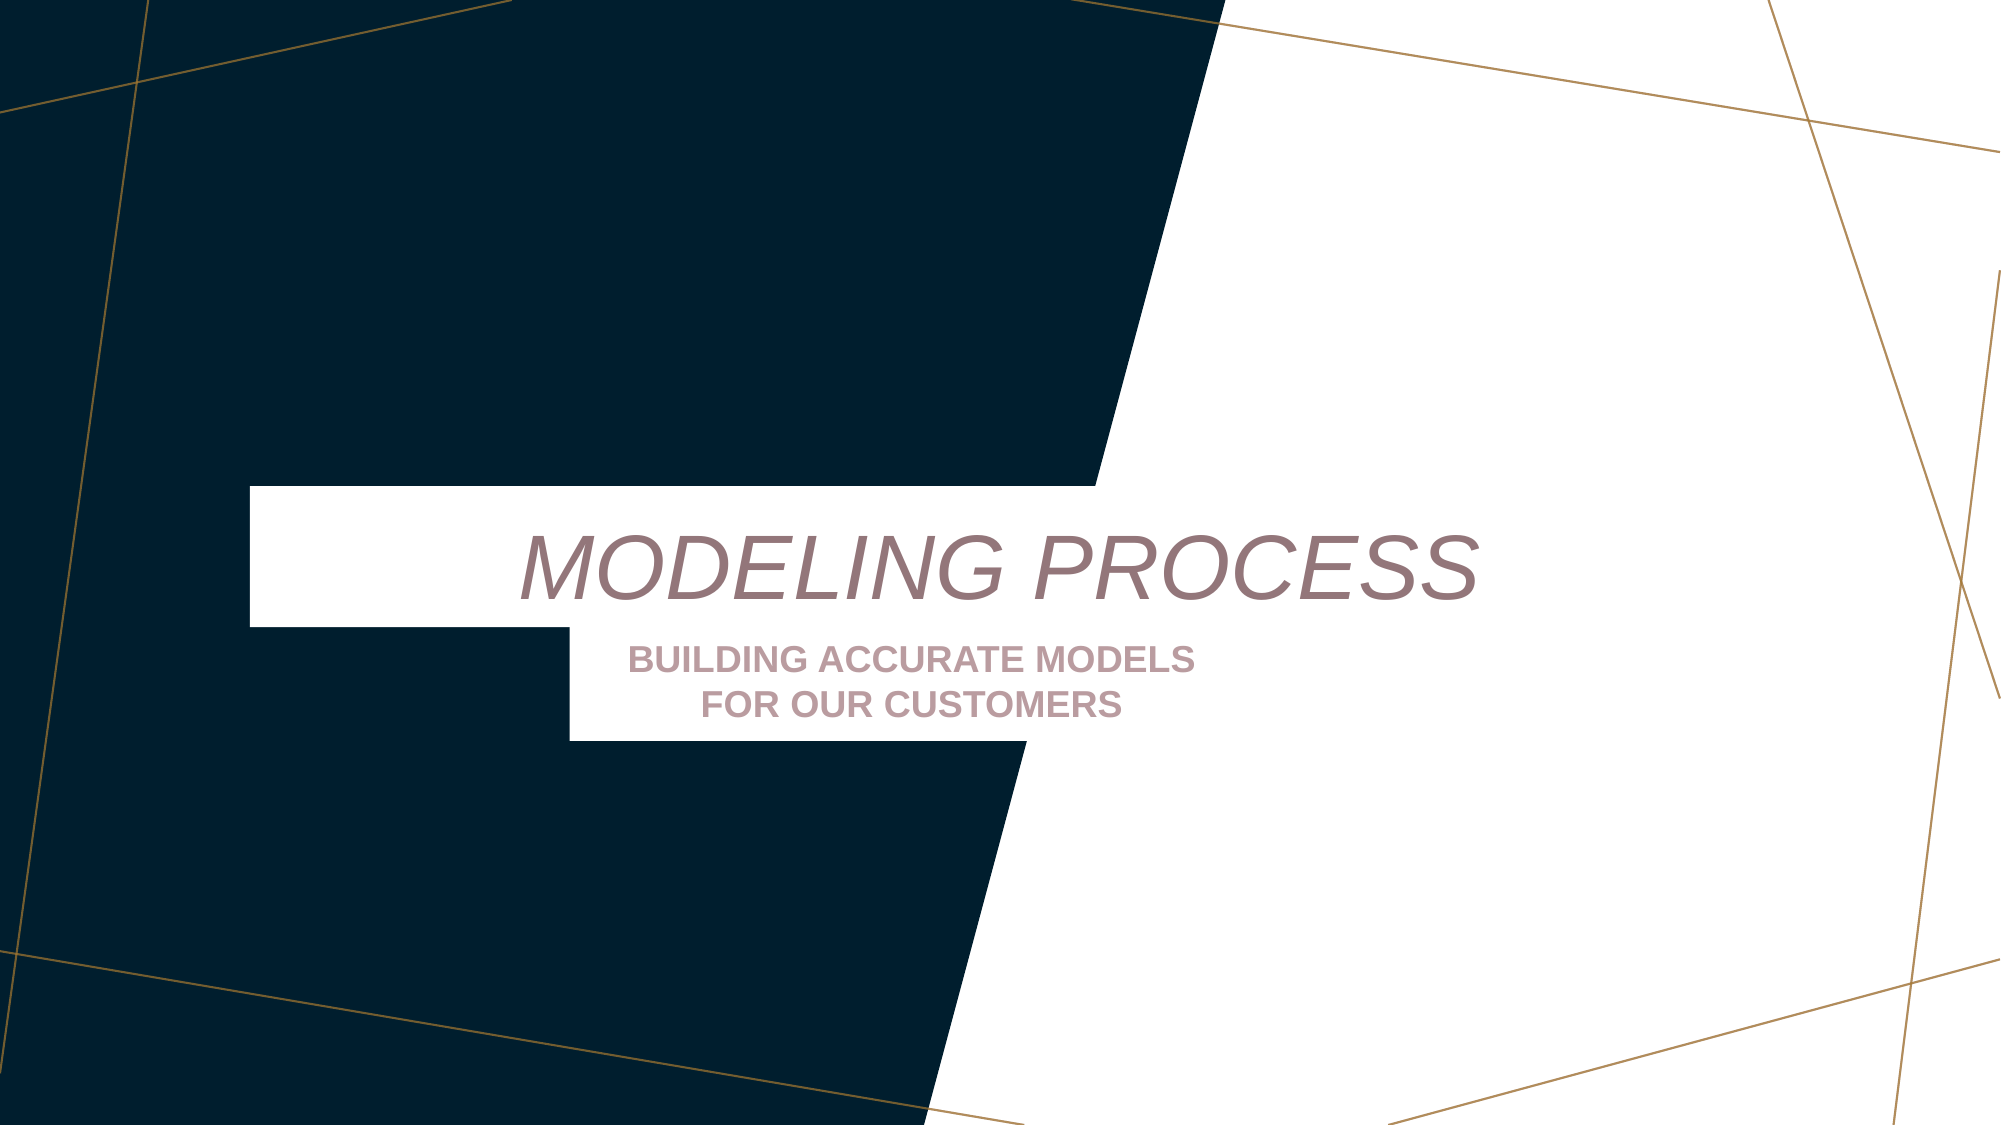

# Modeling Process
Building Accurate Models for our Customers